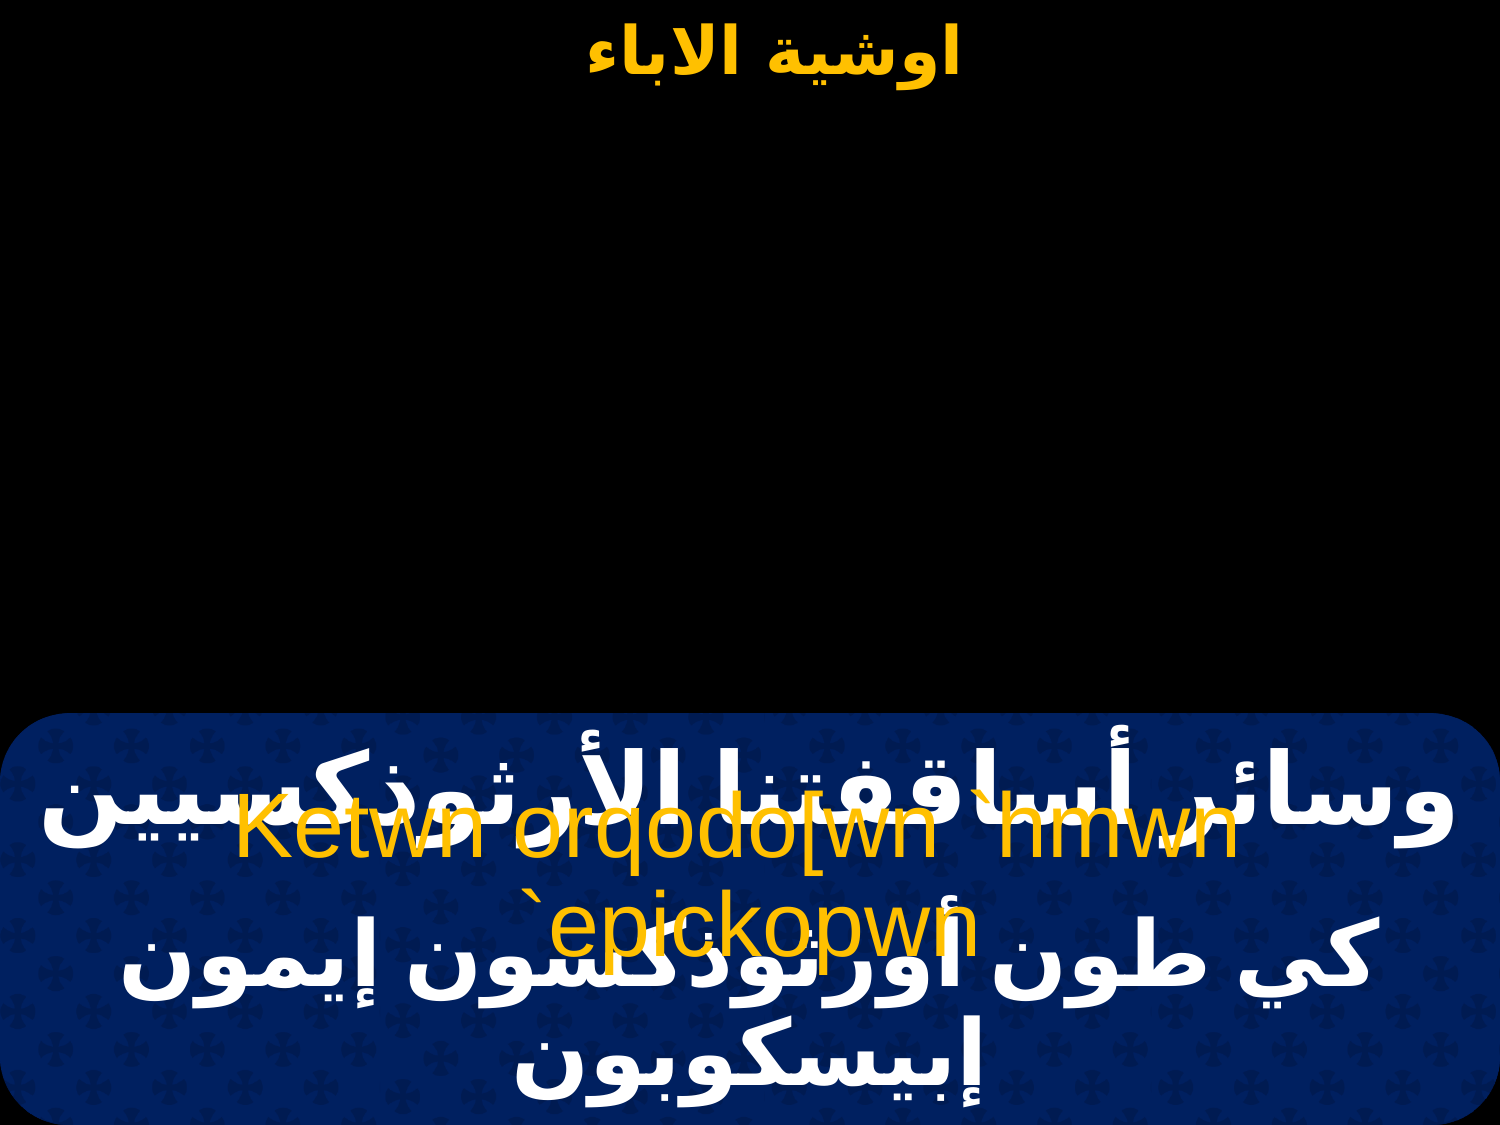

# وسائر أساقفتنا الأرثوذكسيين
Ketwn orqodo[wn `hmwn  `epickopwn
كي طون أورثوذكسون إيمون إبيسكوبون